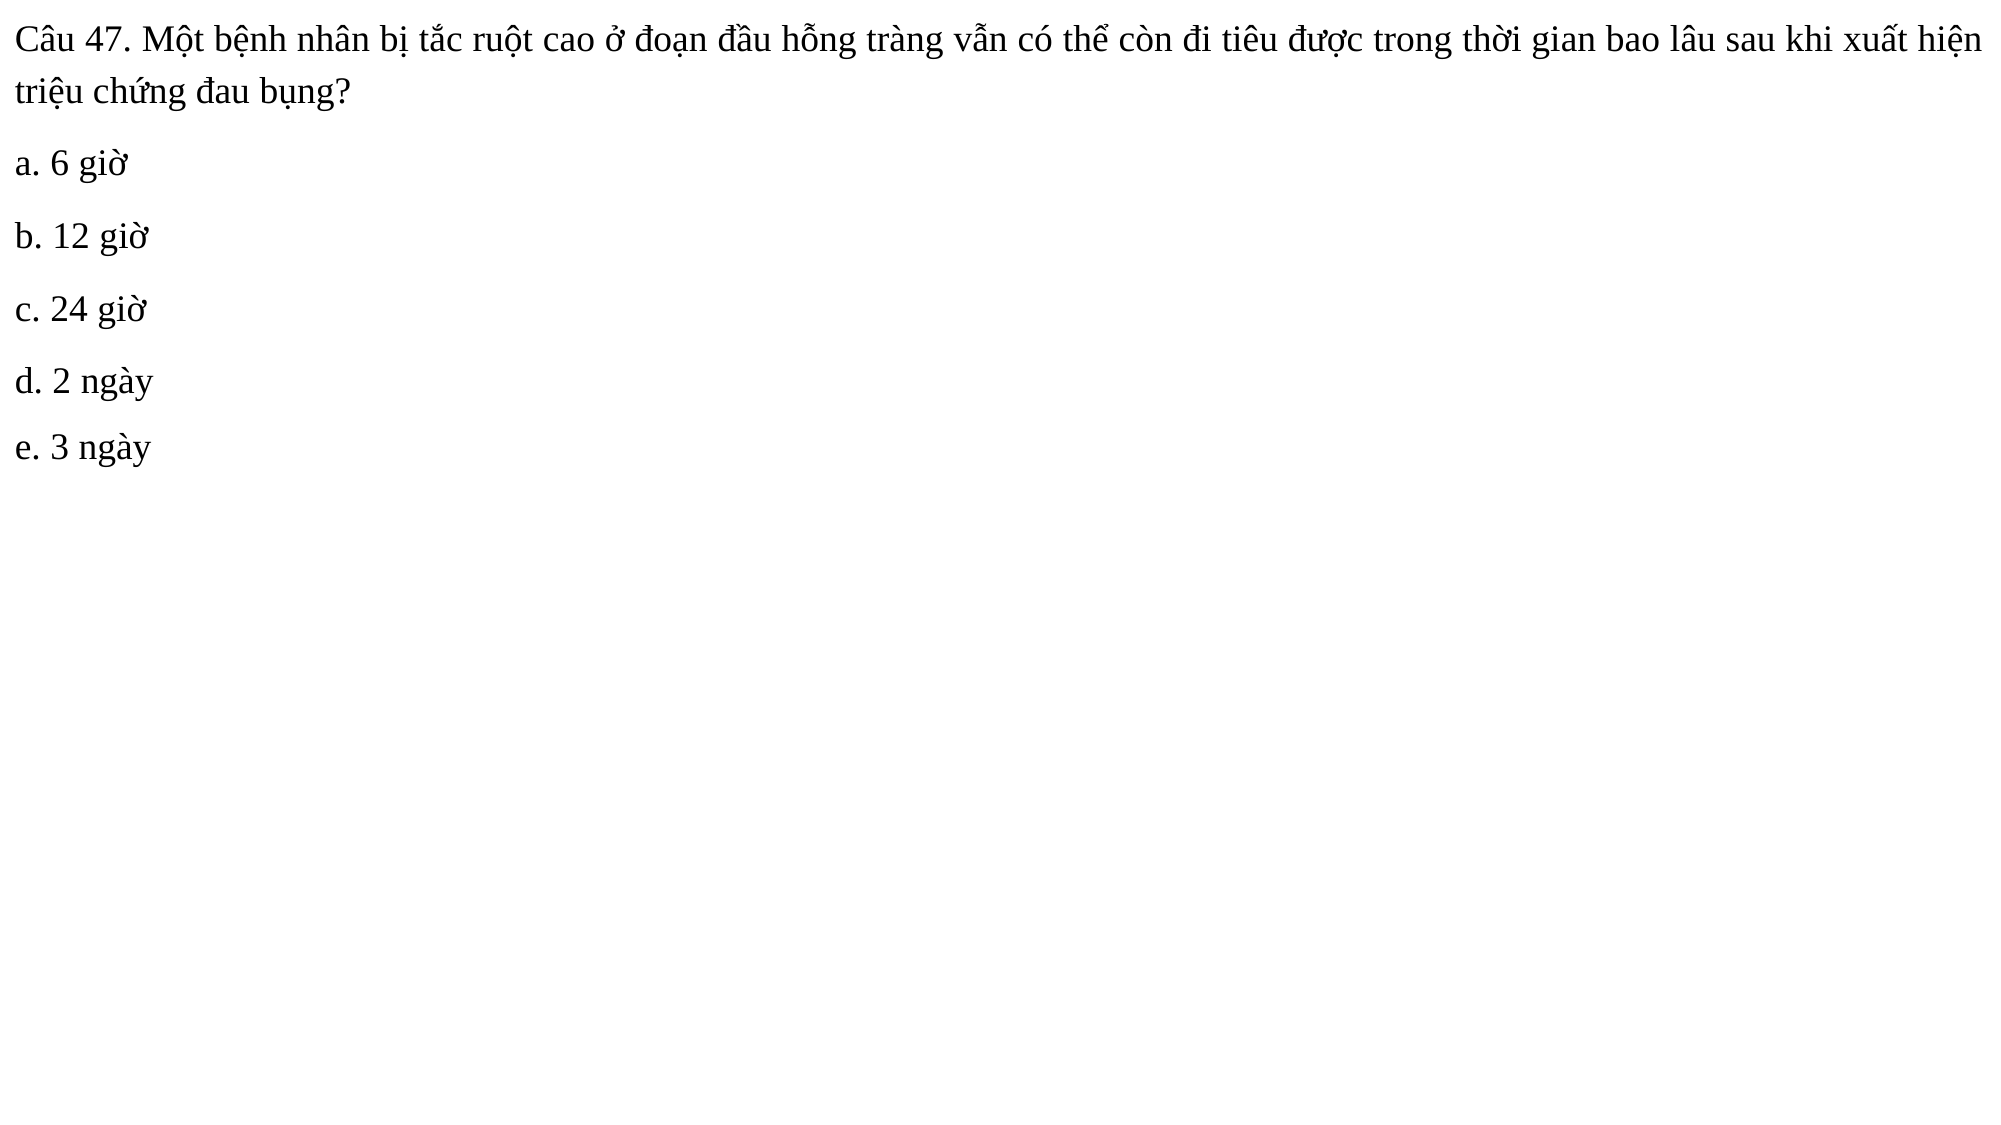

Câu 47. Một bệnh nhân bị tắc ruột cao ở đoạn đầu hỗng tràng vẫn có thể còn đi tiêu được trong thời gian bao lâu sau khi xuất hiện triệu chứng đau bụng?
a. 6 giờ
b. 12 giờ
c. 24 giờ
d. 2 ngày
e. 3 ngày